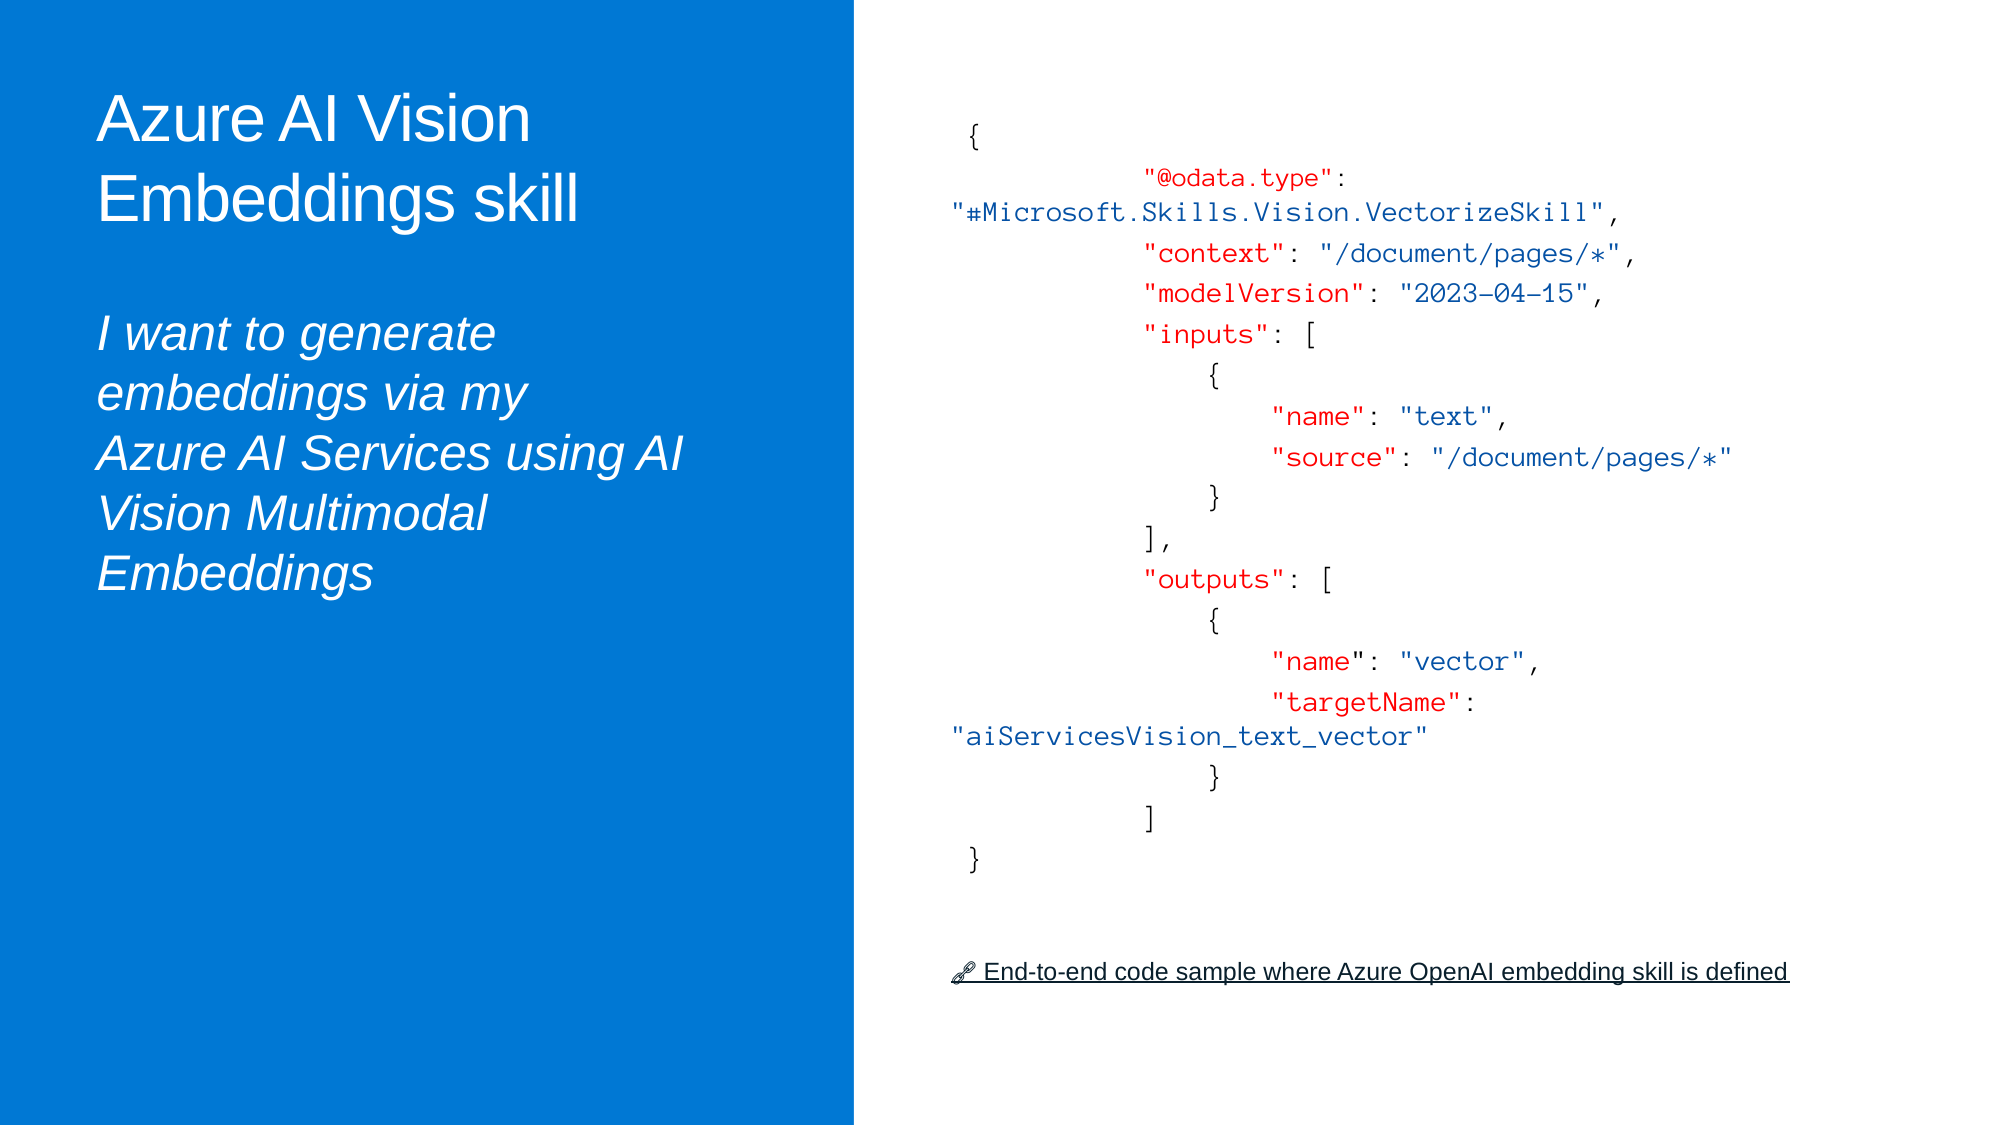

# Azure AI Vision Embeddings skill
 {
            "@odata.type": "#Microsoft.Skills.Vision.VectorizeSkill",
            "context": "/document/pages/*",
            "modelVersion": "2023-04-15",
            "inputs": [
                {
                    "name": "text",
                    "source": "/document/pages/*"
                }
            ],
            "outputs": [
                {
                    "name": "vector",
                    "targetName": "aiServicesVision_text_vector"
                }
            ]
 }

🔗 End-to-end code sample where Azure OpenAI embedding skill is defined

I want to generate embeddings via my
Azure AI Services using AI Vision Multimodal Embeddings